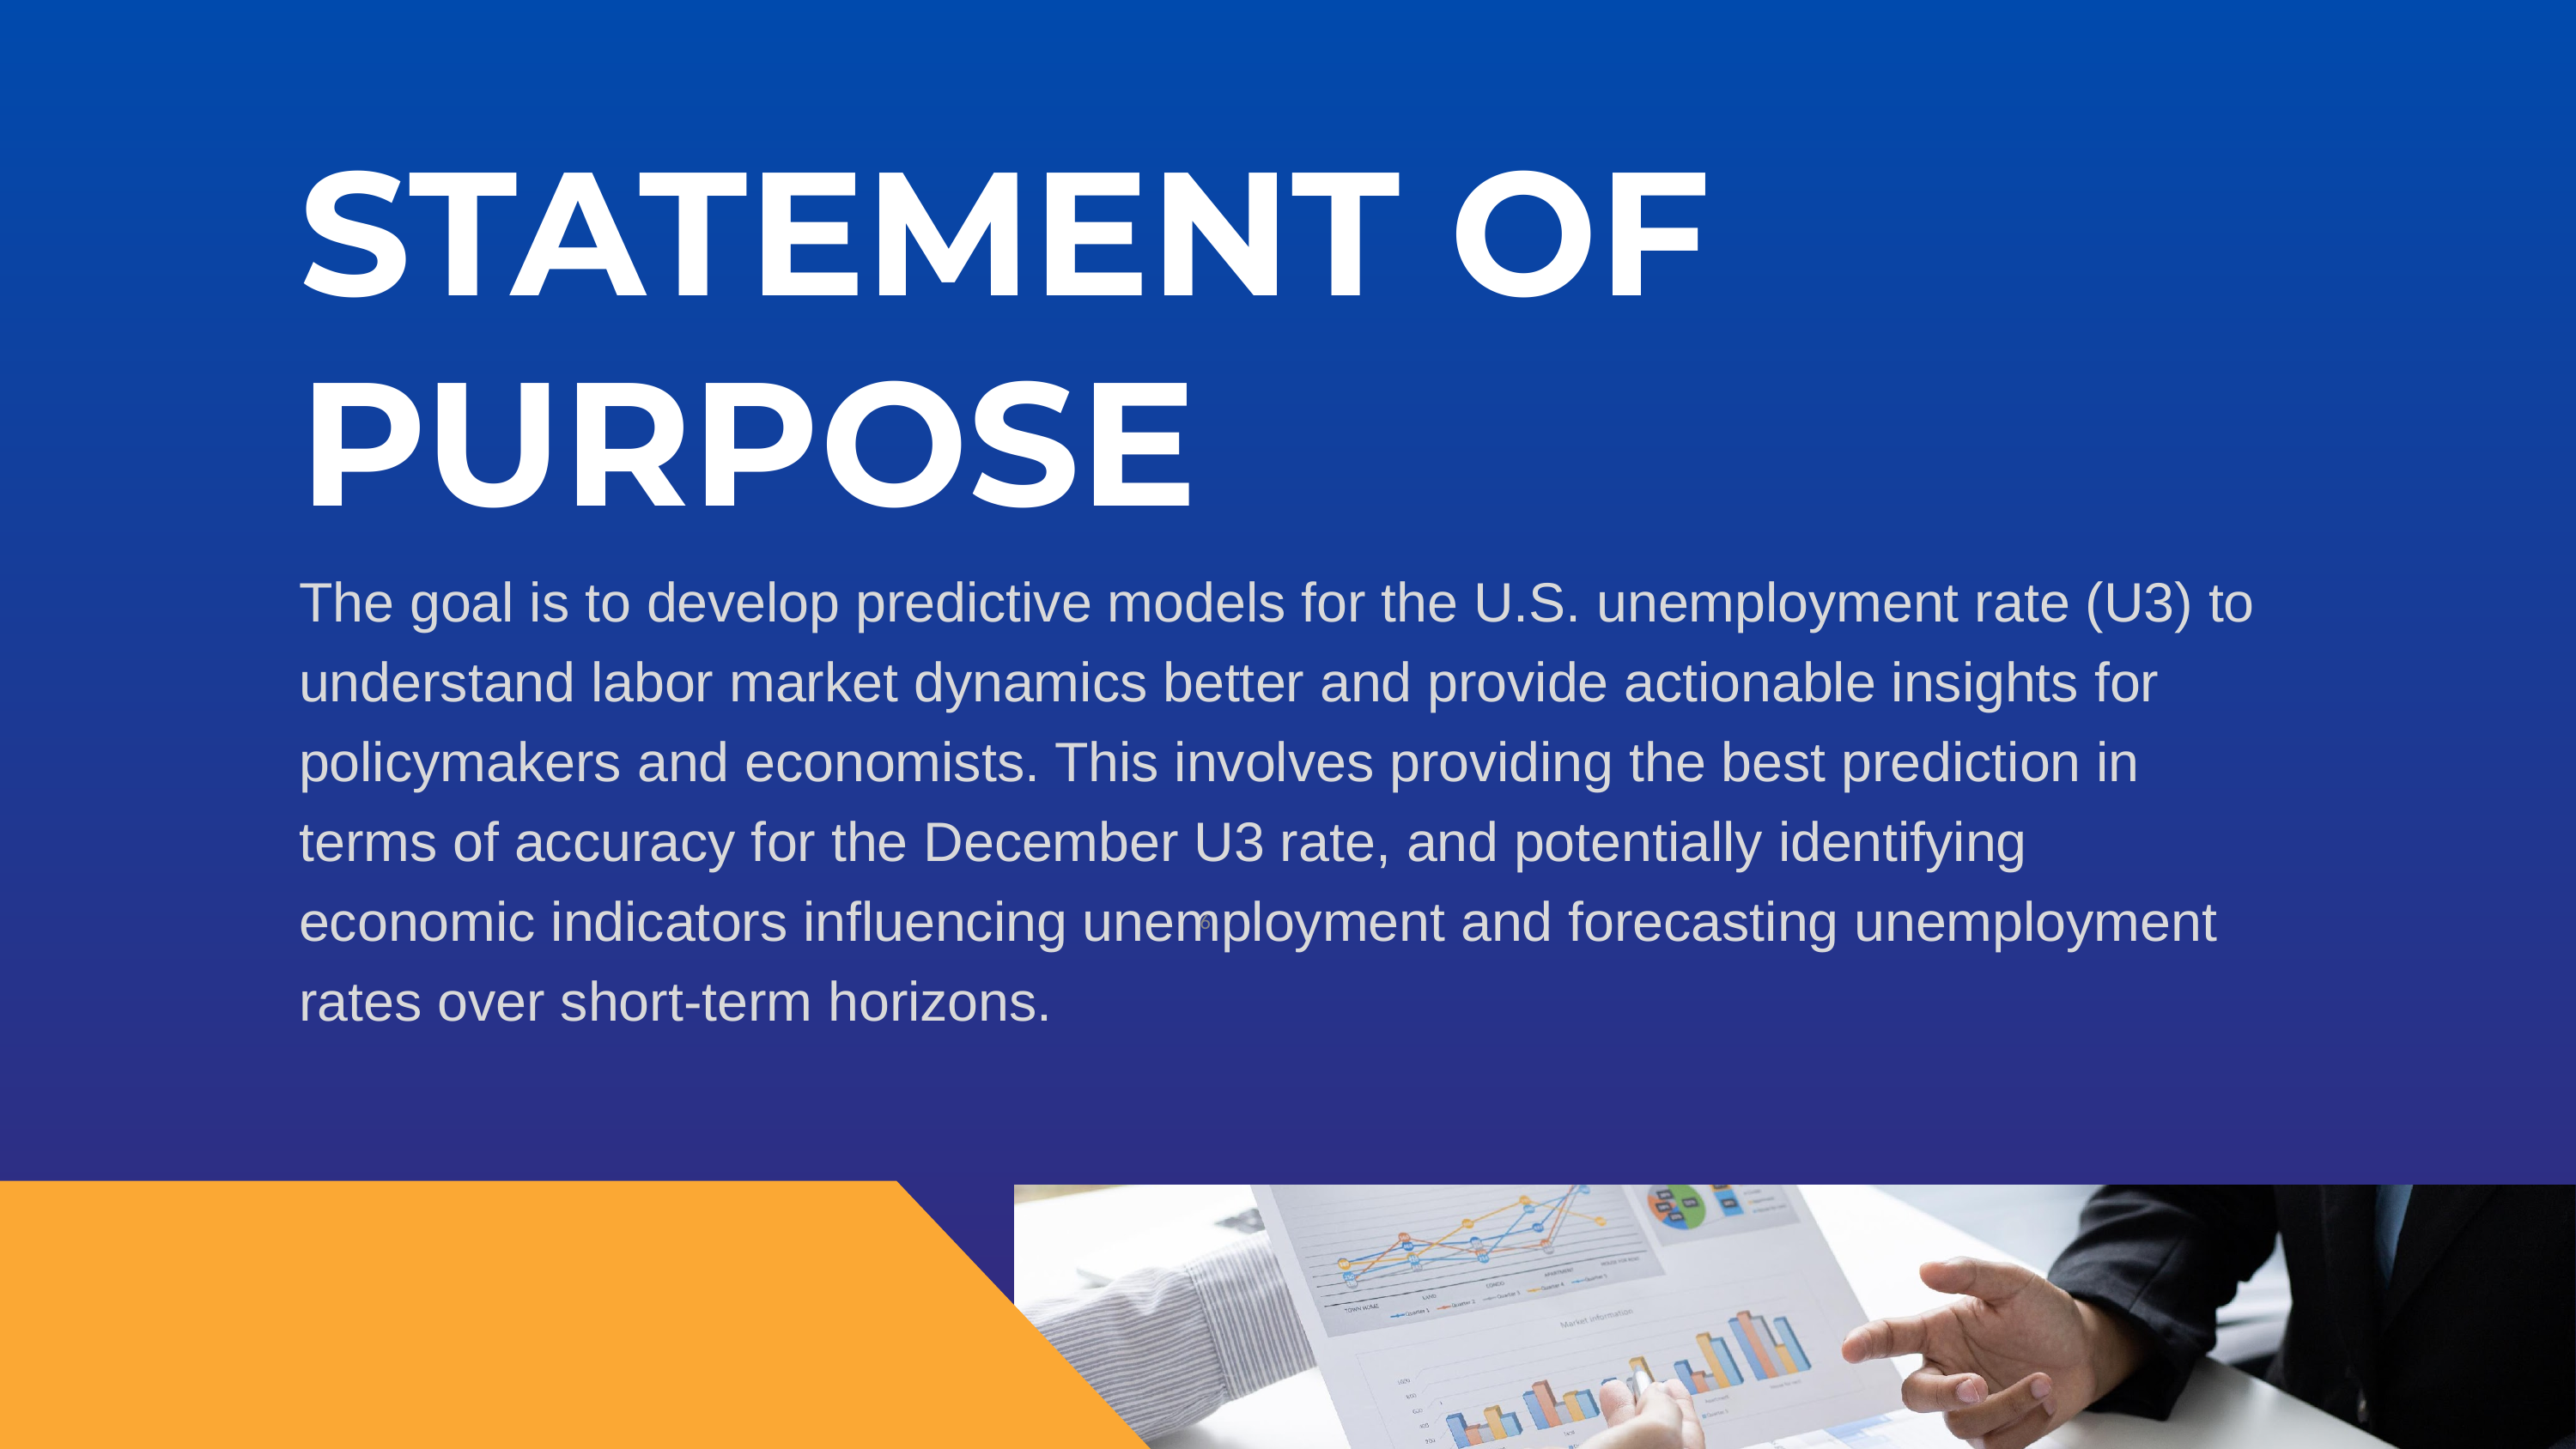

STATEMENT OF PURPOSE
The goal is to develop predictive models for the U.S. unemployment rate (U3) to understand labor market dynamics better and provide actionable insights for policymakers and economists. This involves providing the best prediction in terms of accuracy for the December U3 rate, and potentially identifying economic indicators influencing unemployment and forecasting unemployment rates over short-term horizons.
6